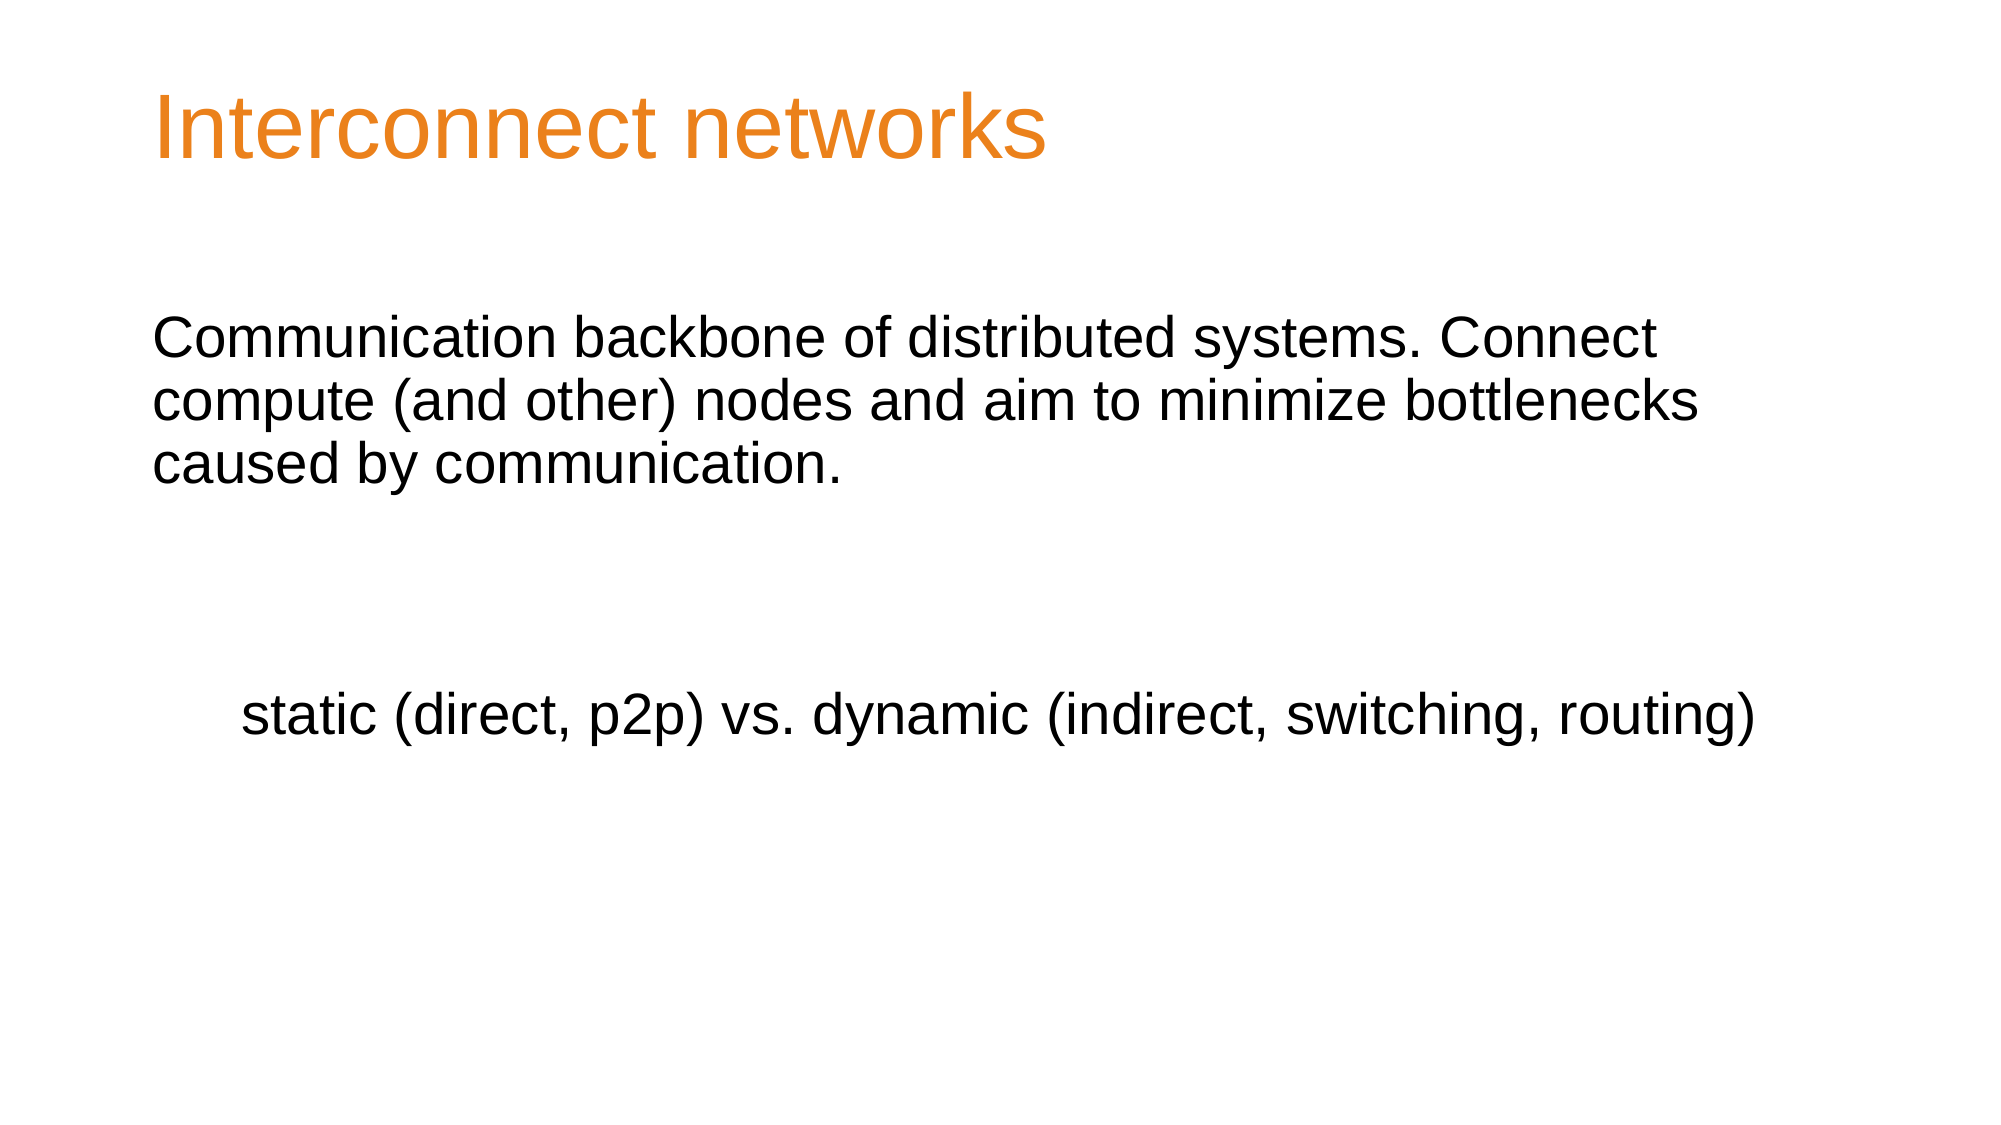

# Interconnect networks
Communication backbone of distributed systems. Connect compute (and other) nodes and aim to minimize bottlenecks caused by communication.

static (direct, p2p) vs. dynamic (indirect, switching, routing)